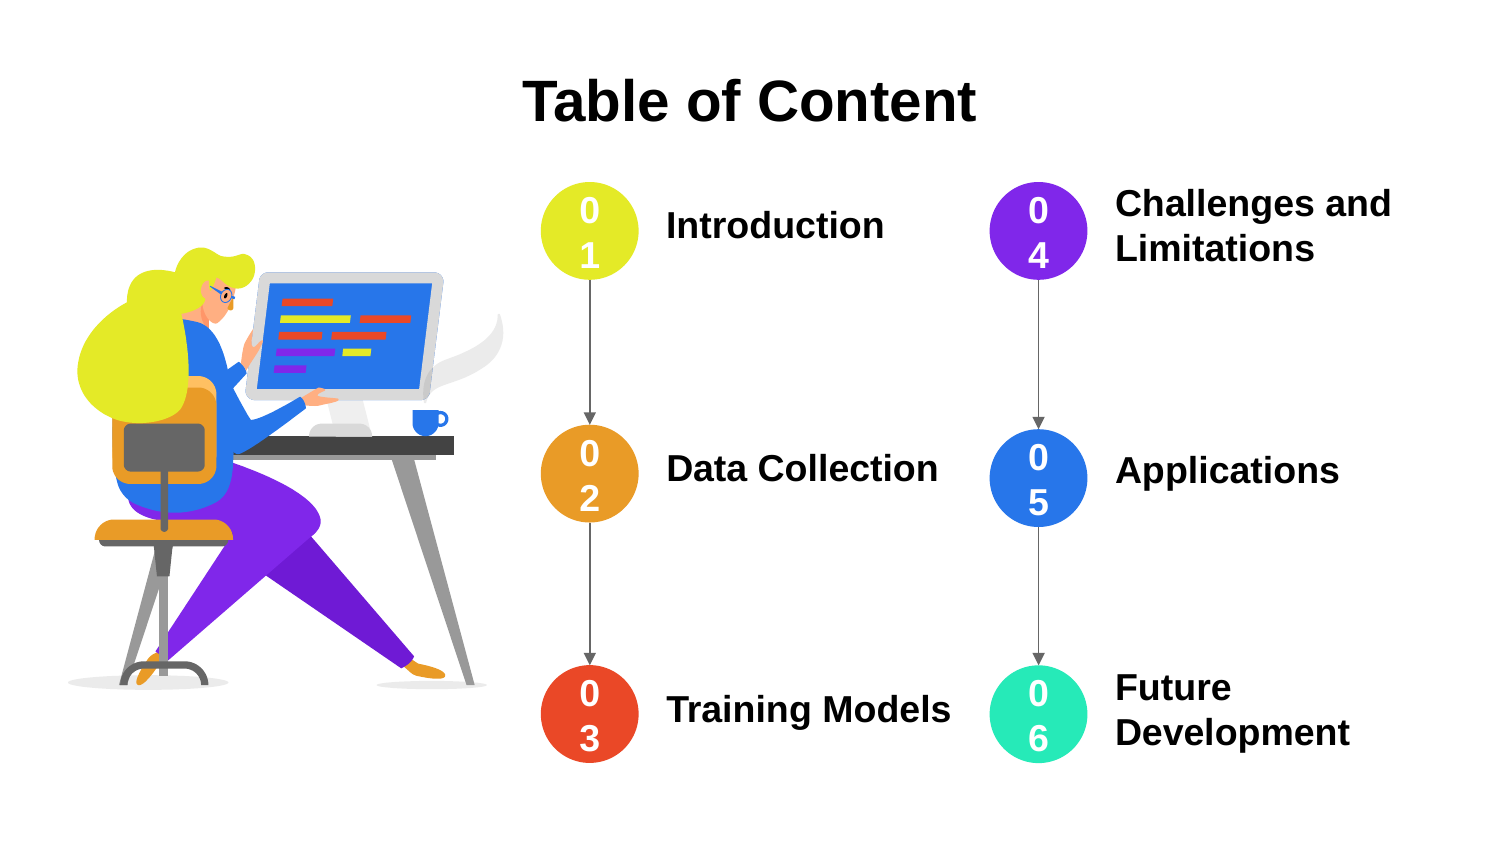

# Table of Content
Challenges and Limitations

04
Introduction

01

Applications

05
Data Collection

02
Training Models

03
Future Development

06